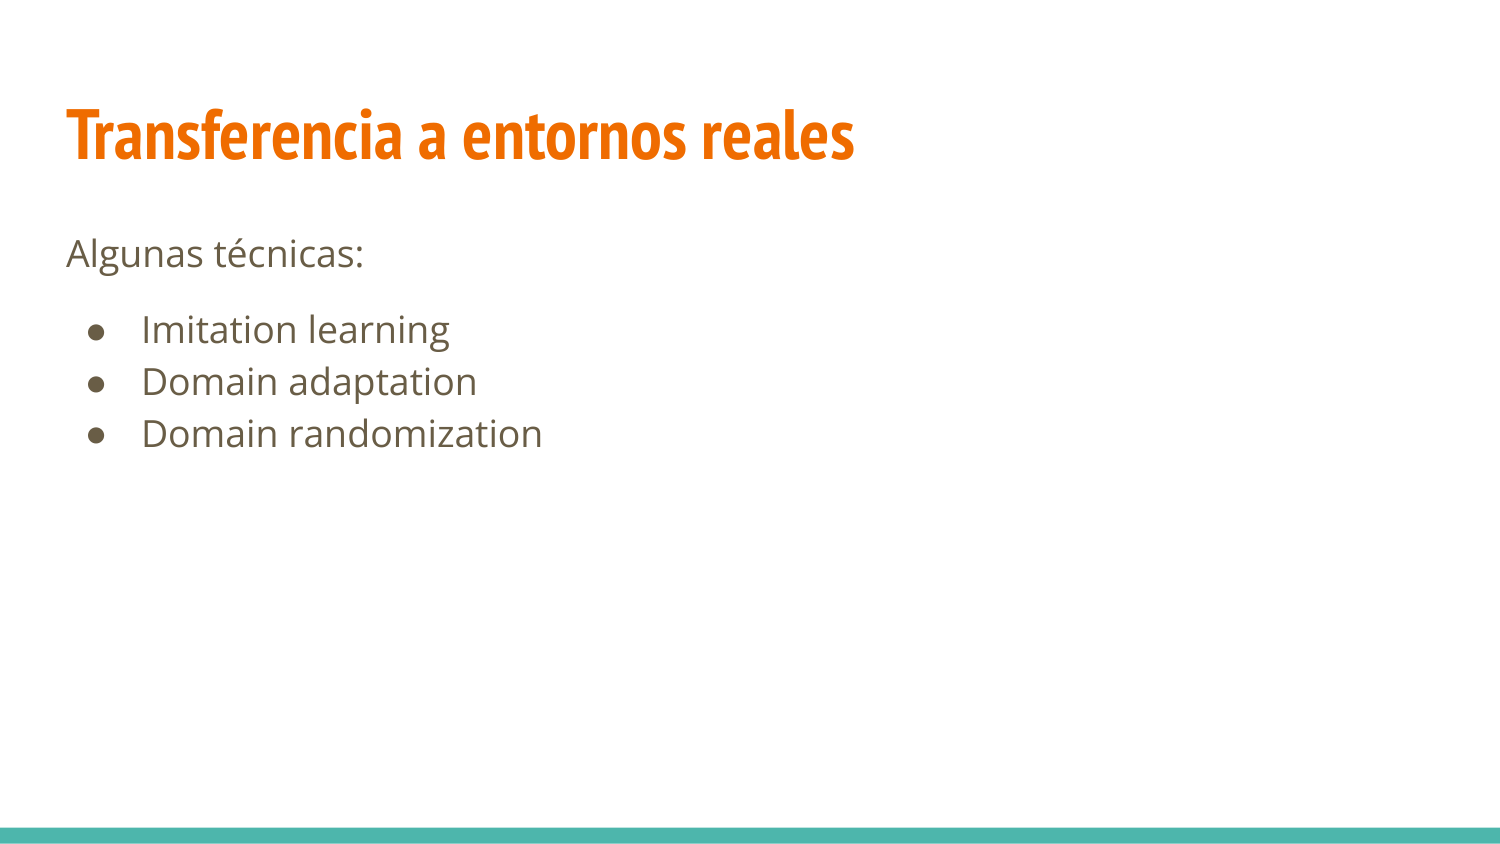

# Transferencia a entornos reales

Algunas técnicas:
Imitation learning
Domain adaptation
Domain randomization